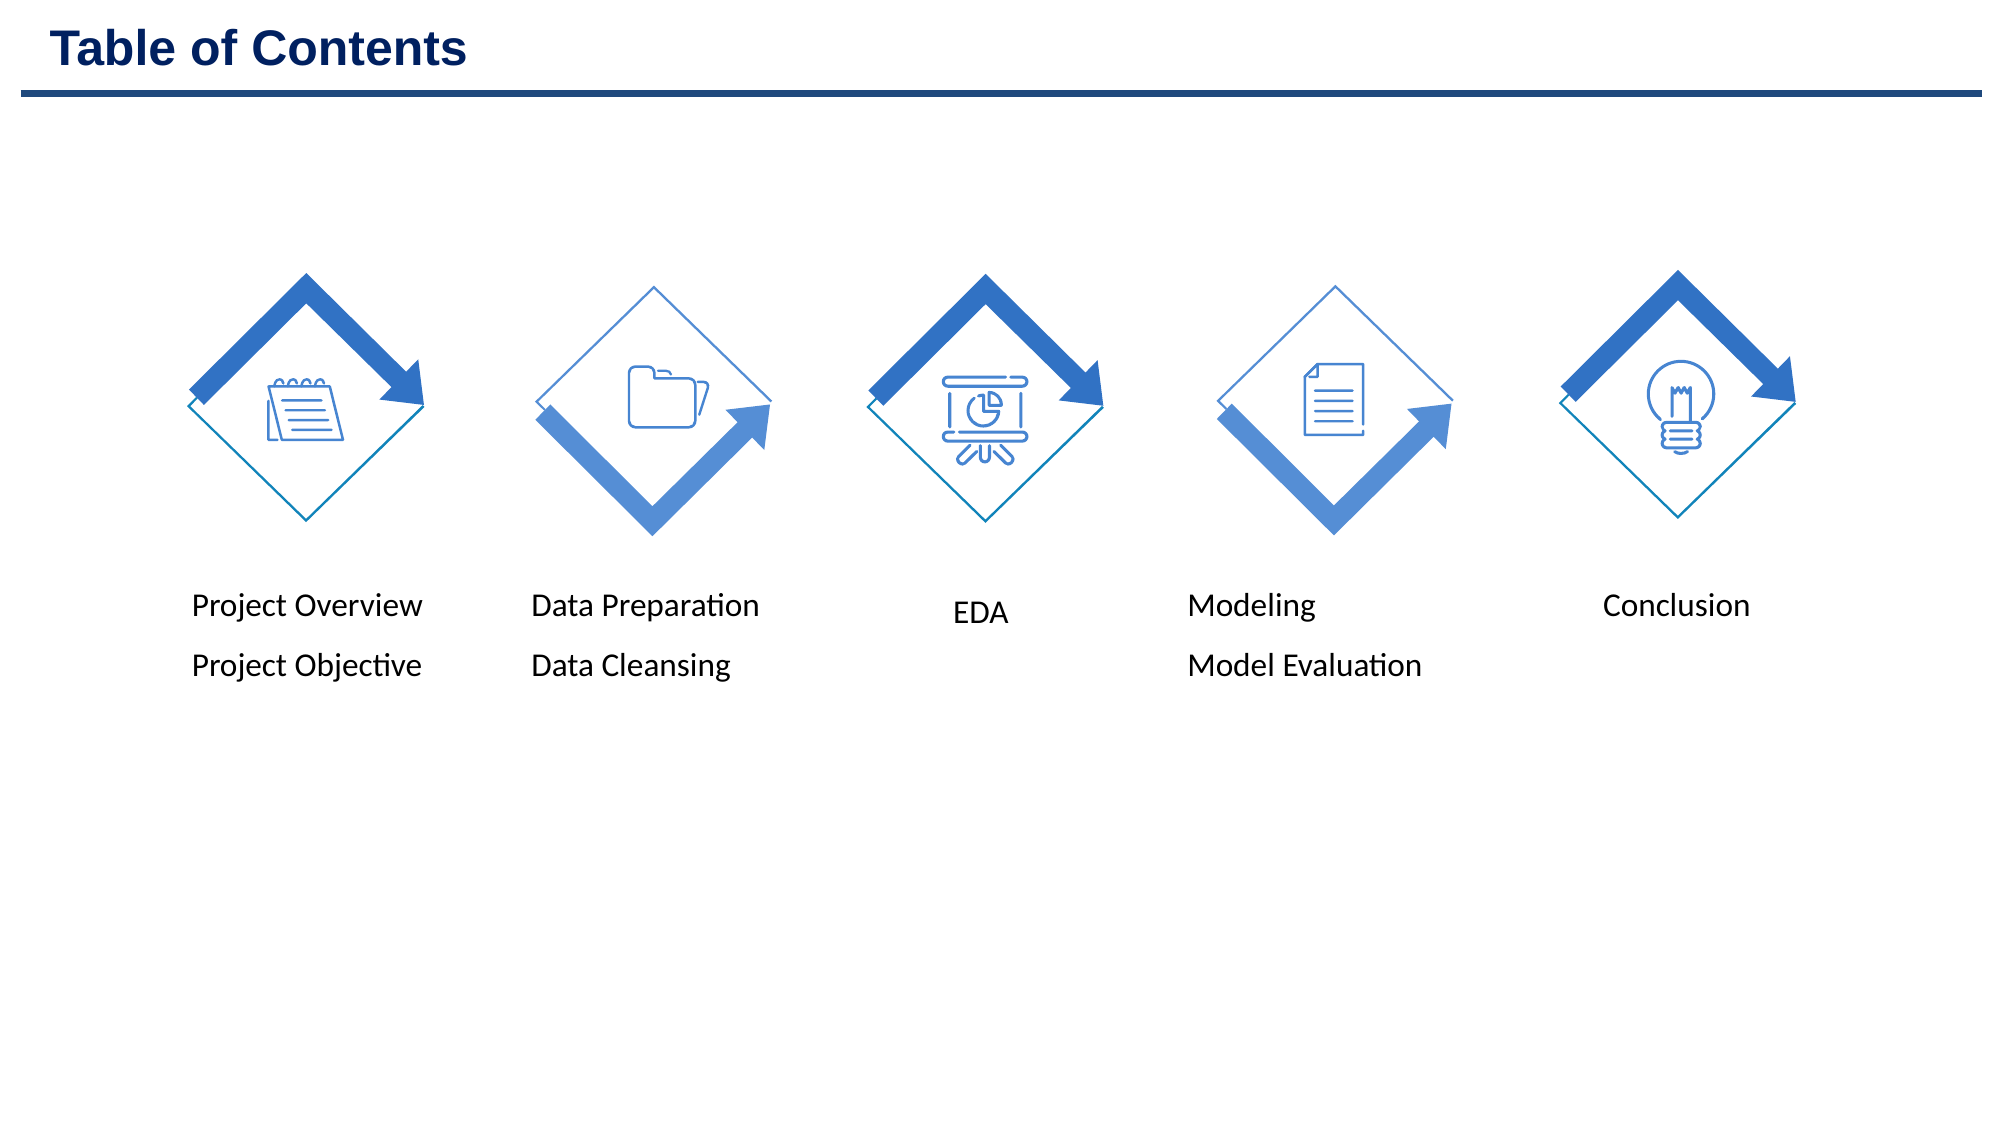

Table of Contents

Conclusion
Project Overview
Project Objective
Data Preparation
Data Cleansing
Modeling
Model Evaluation
EDA